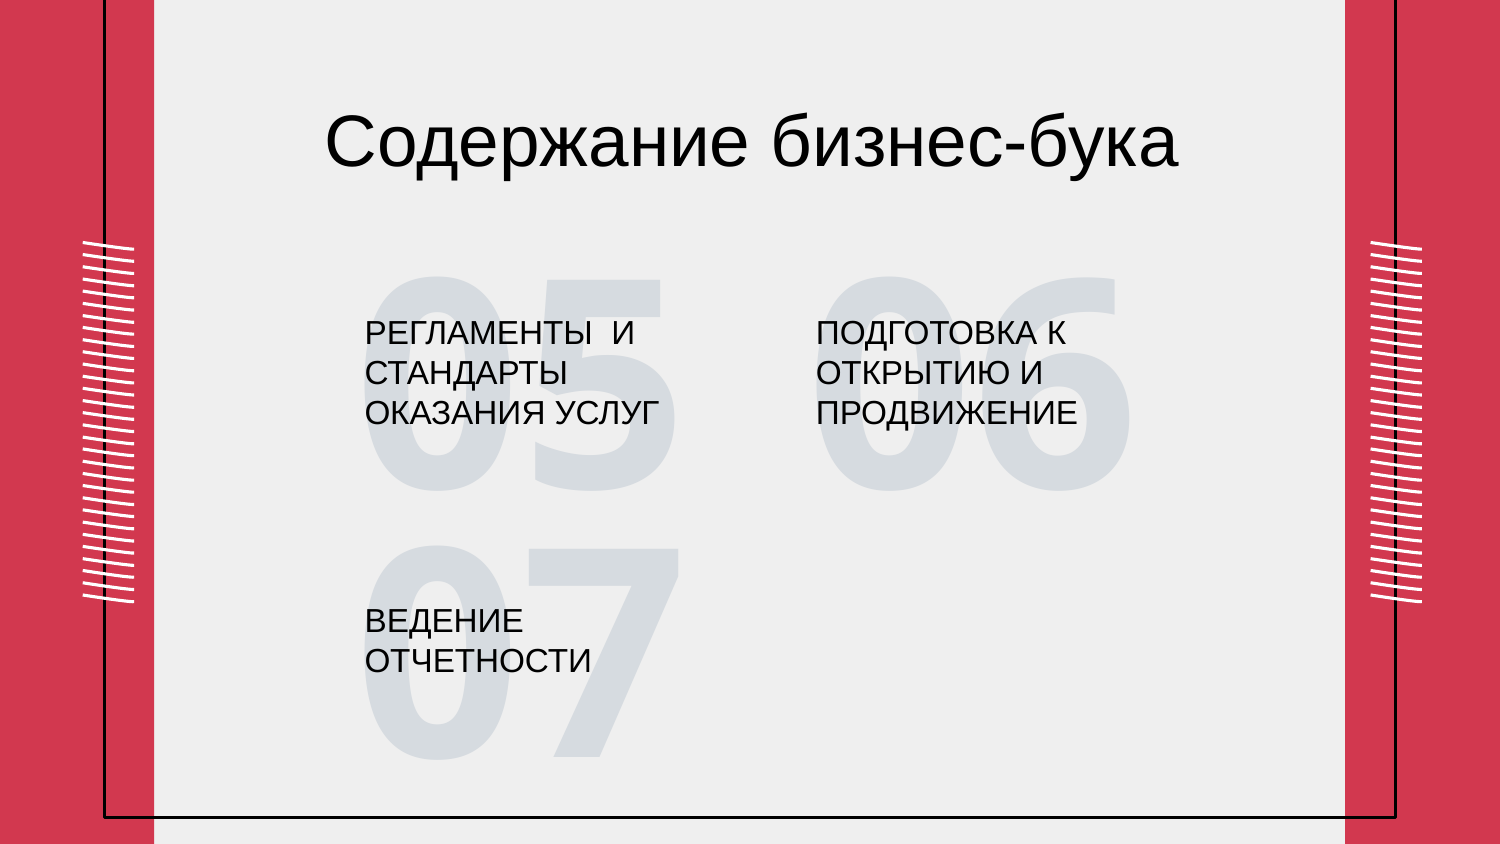

Содержание бизнес-бука
# 05
06
РЕГЛАМЕНТЫ  И СТАНДАРТЫ ОКАЗАНИЯ УСЛУГ
ПОДГОТОВКА К ОТКРЫТИЮ И ПРОДВИЖЕНИЕ
07
ВЕДЕНИЕ ОТЧЕТНОСТИ